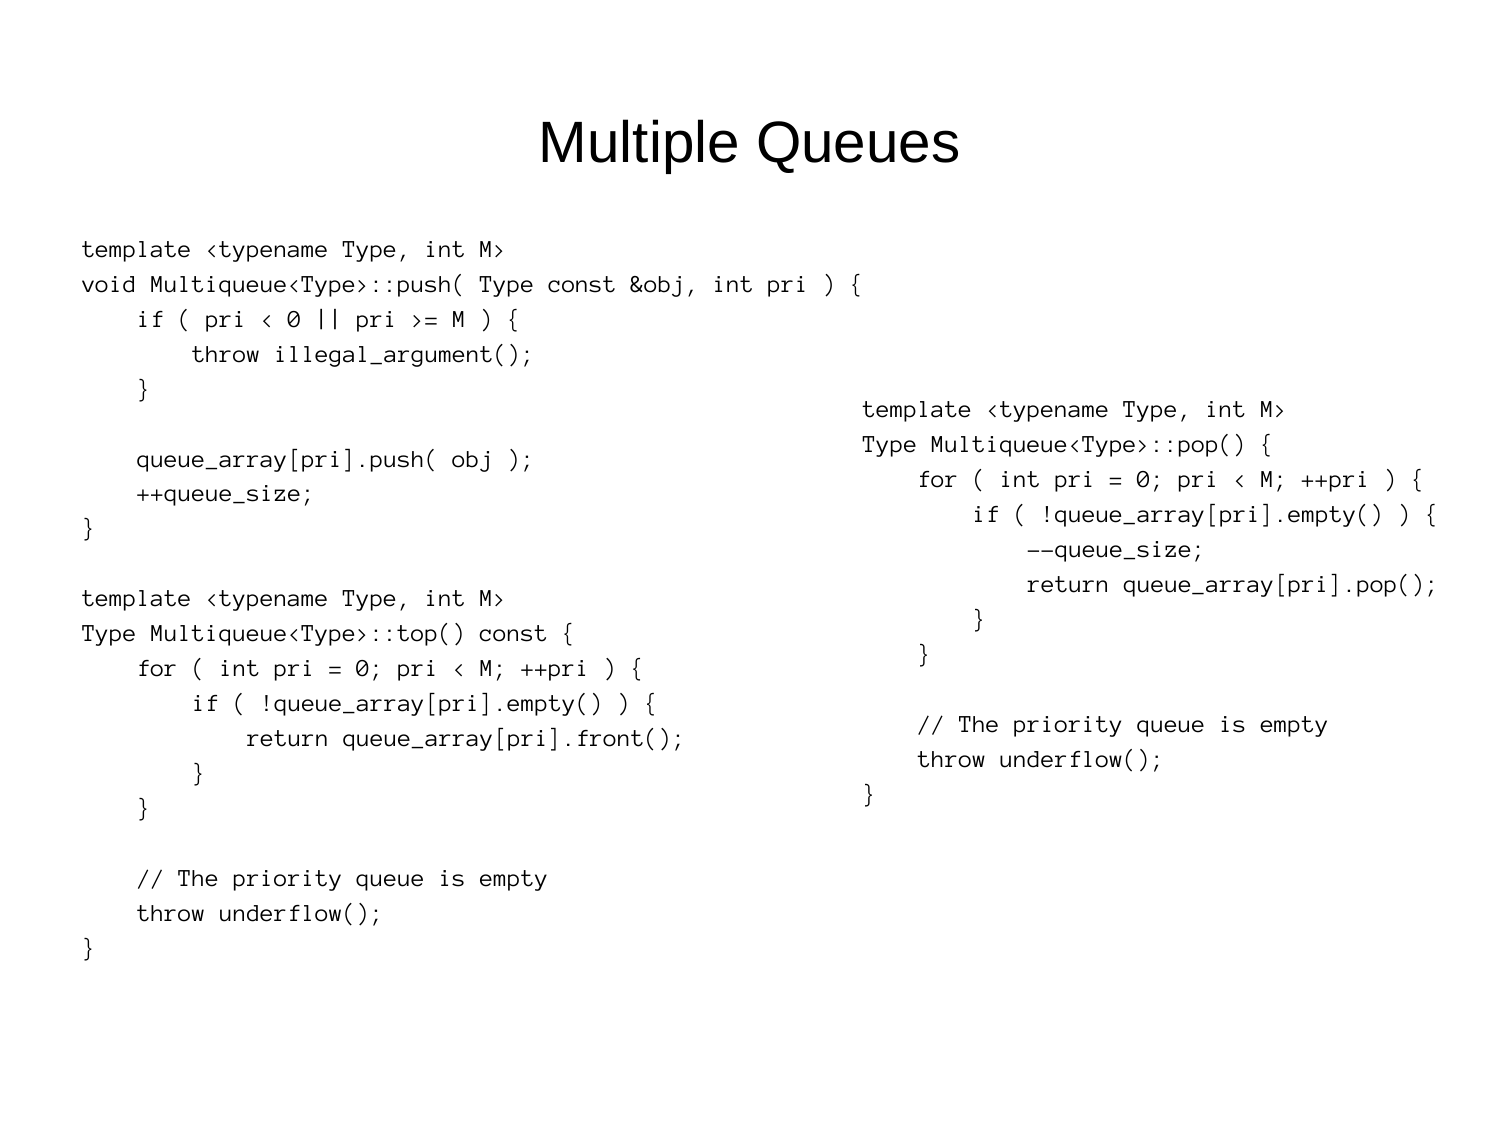

# Multiple Queues
template <typename Type, int M>
void Multiqueue<Type>::push( Type const &obj, int pri ) {
    if ( pri < 0 || pri >= M ) {
        throw illegal_argument();
    }

    queue_array[pri].push( obj );
    ++queue_size;
}

template <typename Type, int M>
Type Multiqueue<Type>::top() const {
    for ( int pri = 0; pri < M; ++pri ) {
        if ( !queue_array[pri].empty() ) {
            return queue_array[pri].front();
        }
    }

    // The priority queue is empty
    throw underflow();
}
template <typename Type, int M>
Type Multiqueue<Type>::pop() {
    for ( int pri = 0; pri < M; ++pri ) {
        if ( !queue_array[pri].empty() ) {
            --queue_size;
            return queue_array[pri].pop();
        }
    }

    // The priority queue is empty
    throw underflow();
}